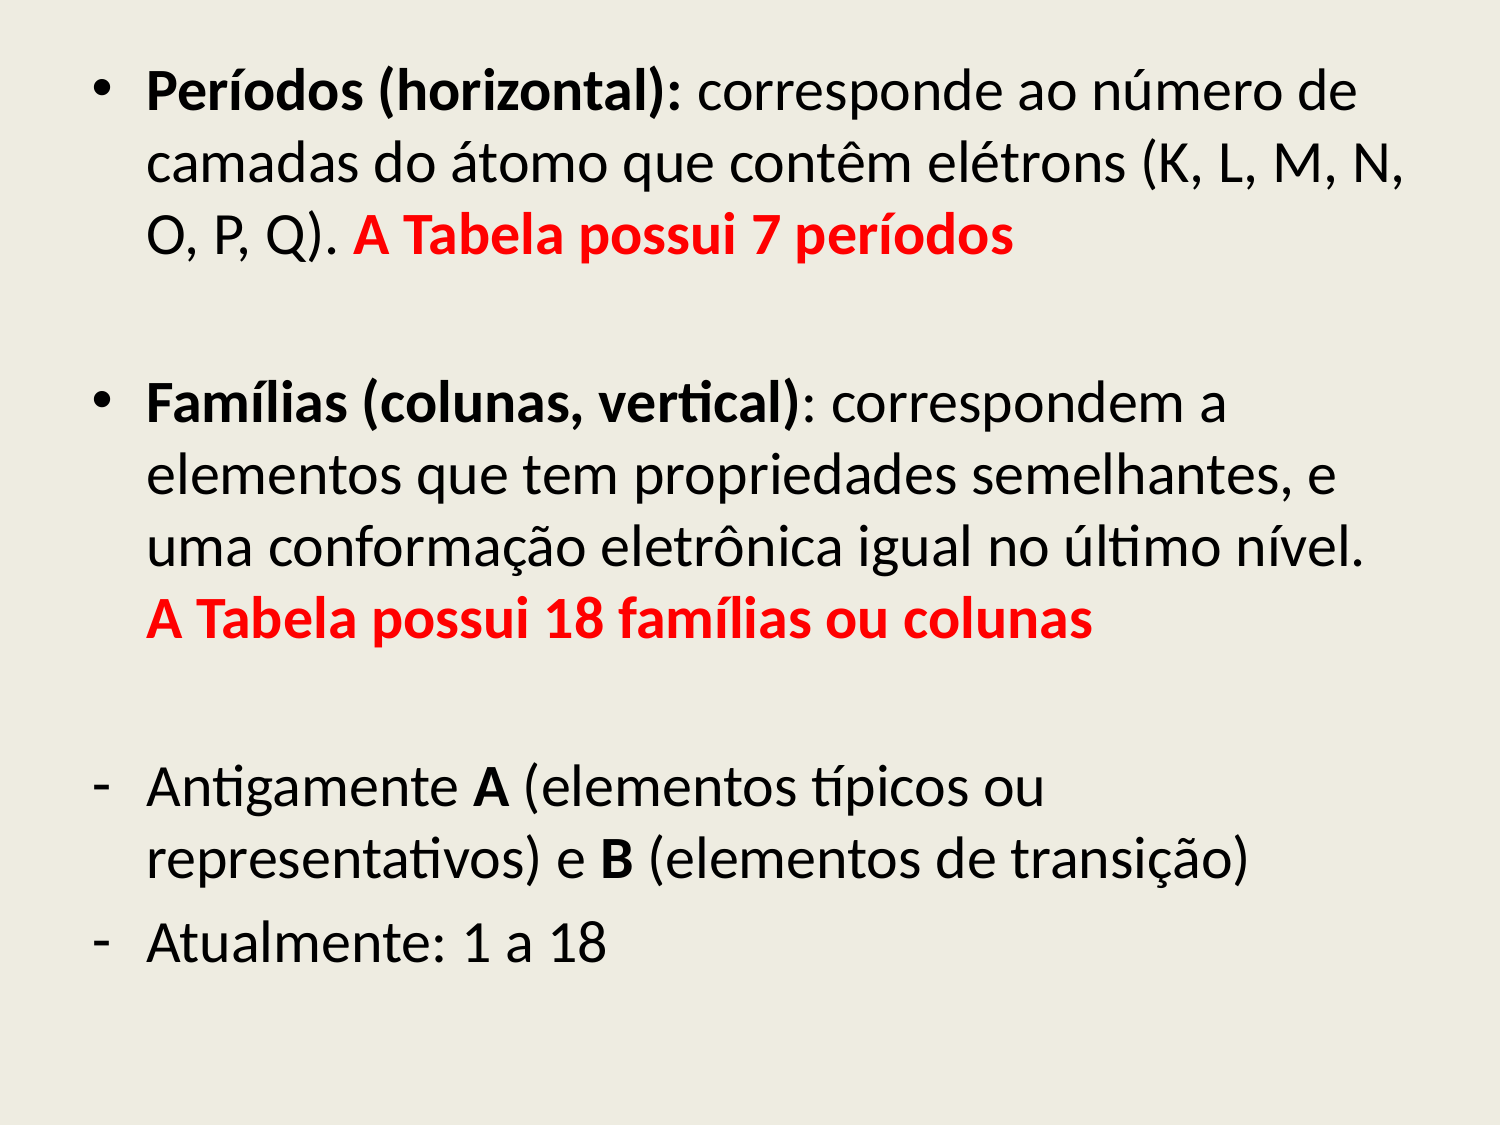

Períodos (horizontal): corresponde ao número de camadas do átomo que contêm elétrons (K, L, M, N, O, P, Q). A Tabela possui 7 períodos

Famílias (colunas, vertical): correspondem a elementos que tem propriedades semelhantes, e uma conformação eletrônica igual no último nível. A Tabela possui 18 famílias ou colunas

Antigamente A (elementos típicos ou representativos) e B (elementos de transição)
Atualmente: 1 a 18